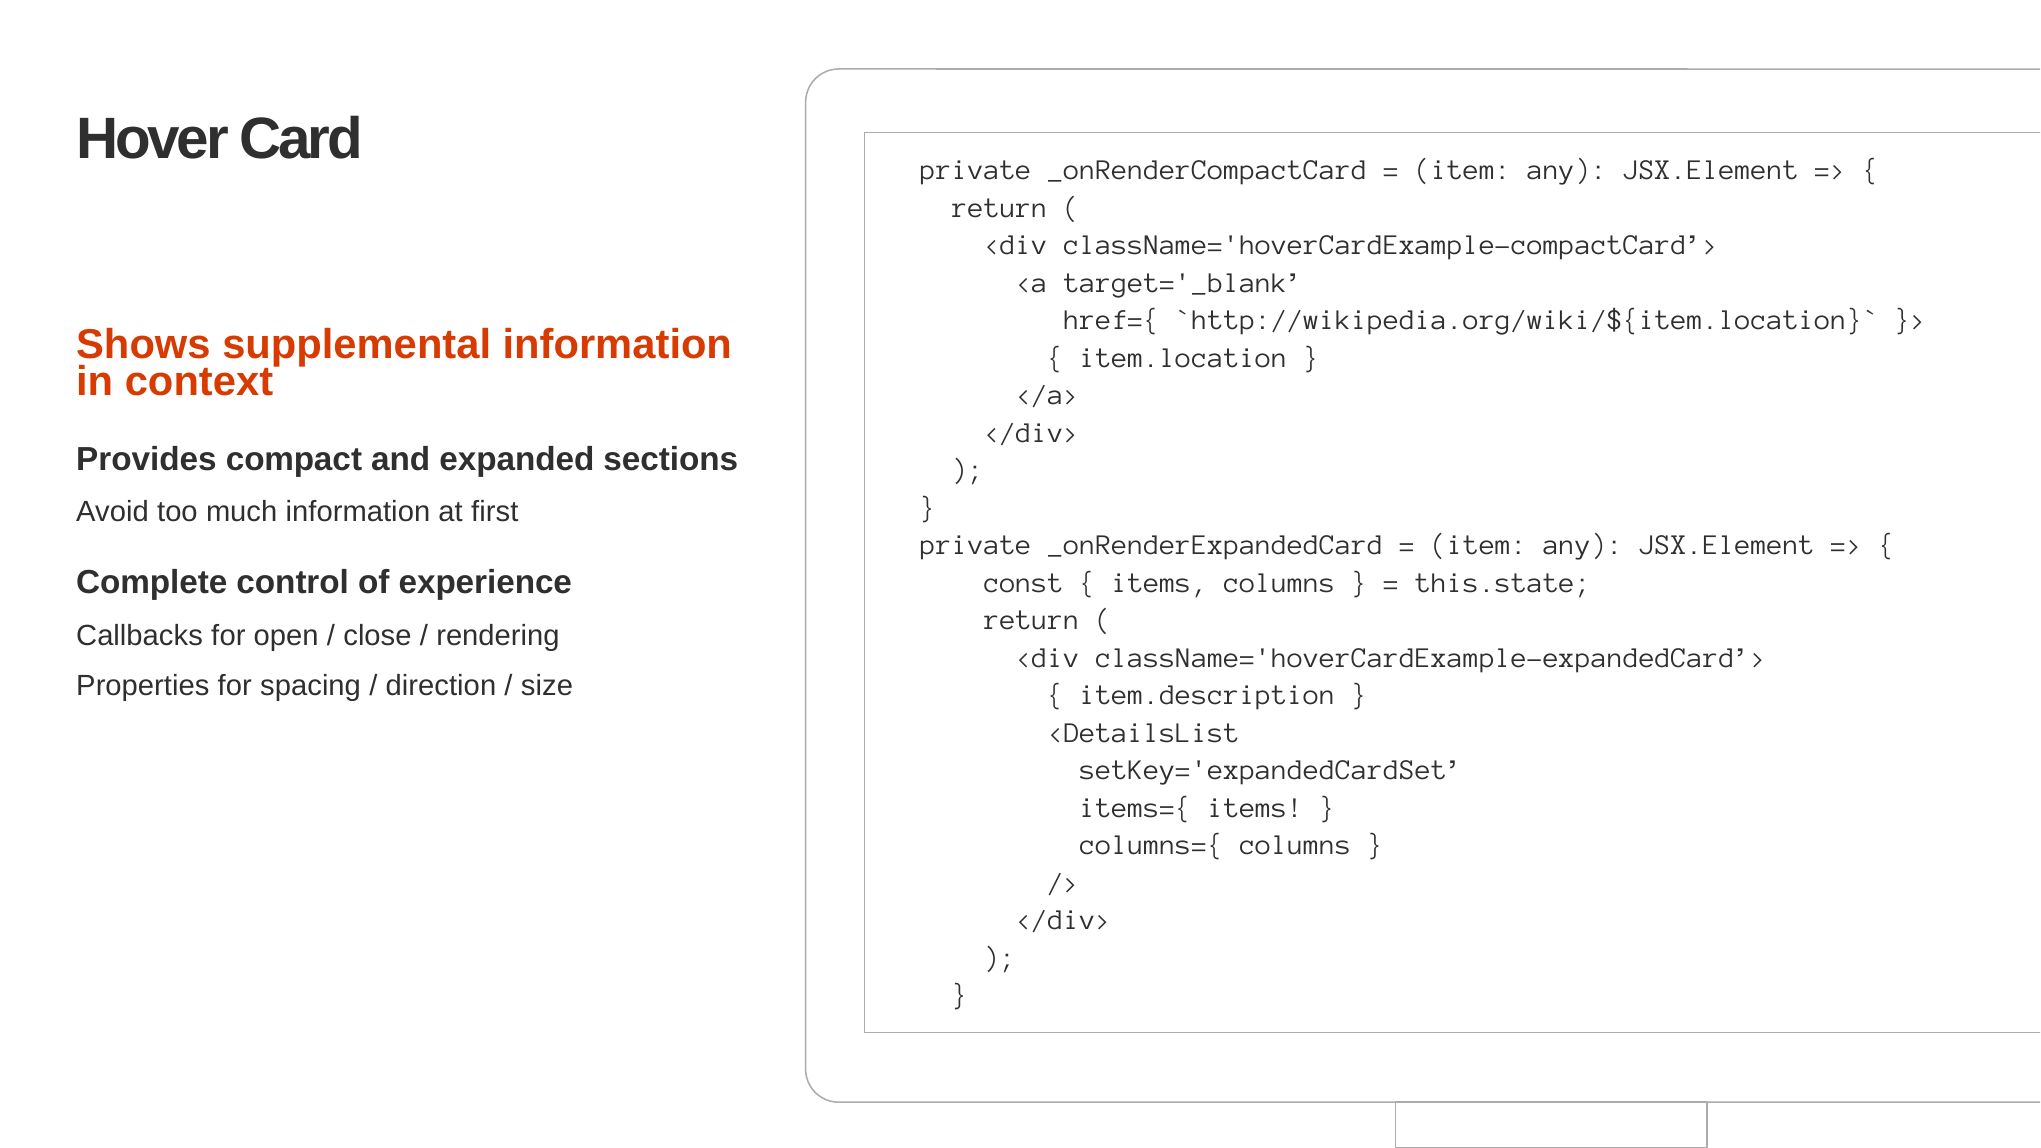

# Hover Card
private _onRenderCompactCard = (item: any): JSX.Element => {
  return (
    <div className='hoverCardExample-compactCard’>
      <a target='_blank’
         href={ `http://wikipedia.org/wiki/${item.location}` }>
        { item.location }
      </a>
    </div>
  );
}
private _onRenderExpandedCard = (item: any): JSX.Element => {
    const { items, columns } = this.state;
    return (
      <div className='hoverCardExample-expandedCard’>
        { item.description }
        <DetailsList
          setKey='expandedCardSet’
          items={ items! }
          columns={ columns }
        />
      </div>
    );
  }
Shows supplemental information in context
Provides compact and expanded sections
Avoid too much information at first
Complete control of experience
Callbacks for open / close / rendering
Properties for spacing / direction / size